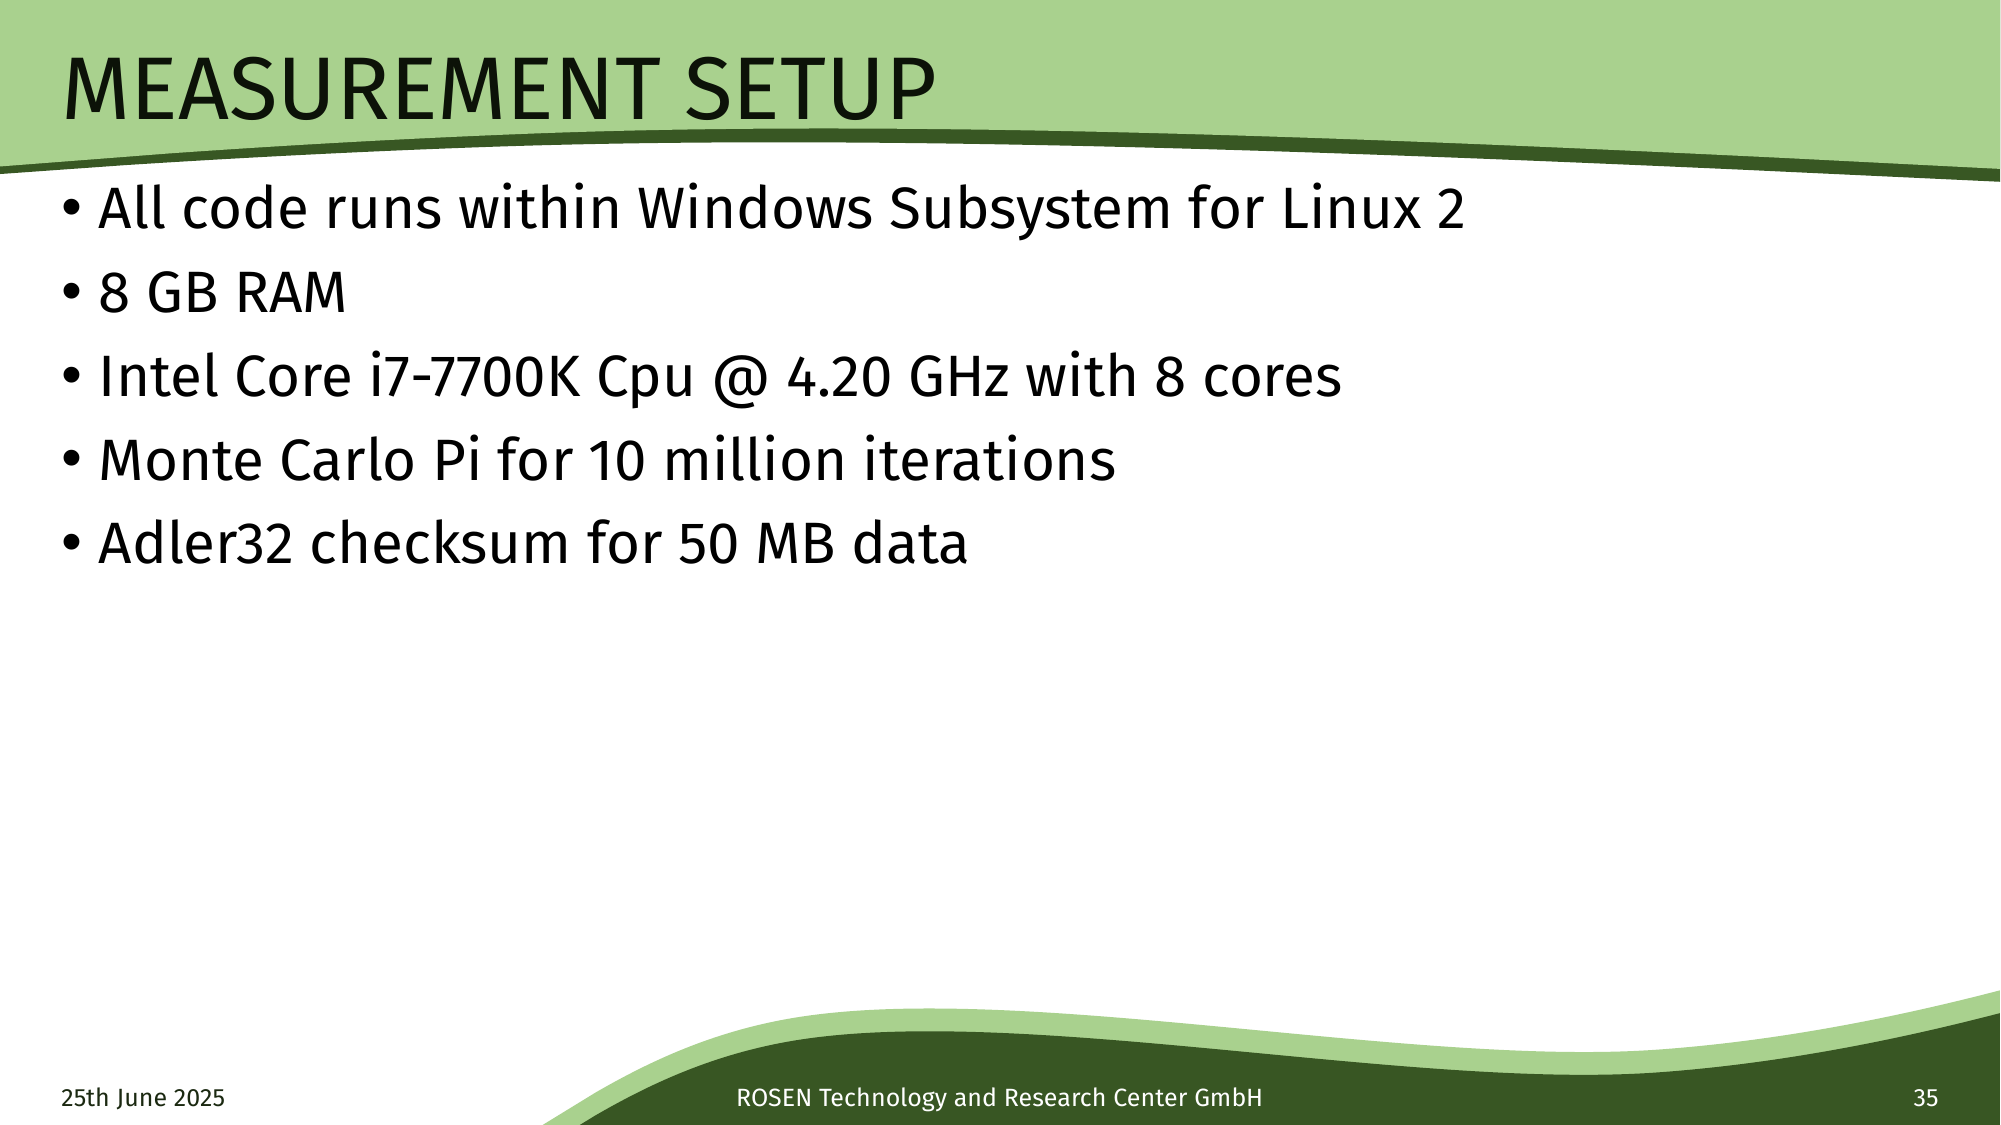

# Measurement setup
All code runs within Windows Subsystem for Linux 2
8 GB RAM
Intel Core i7-7700K Cpu @ 4.20 GHz with 8 cores
Monte Carlo Pi for 10 million iterations
Adler32 checksum for 50 MB data
25th June 2025
ROSEN Technology and Research Center GmbH
35